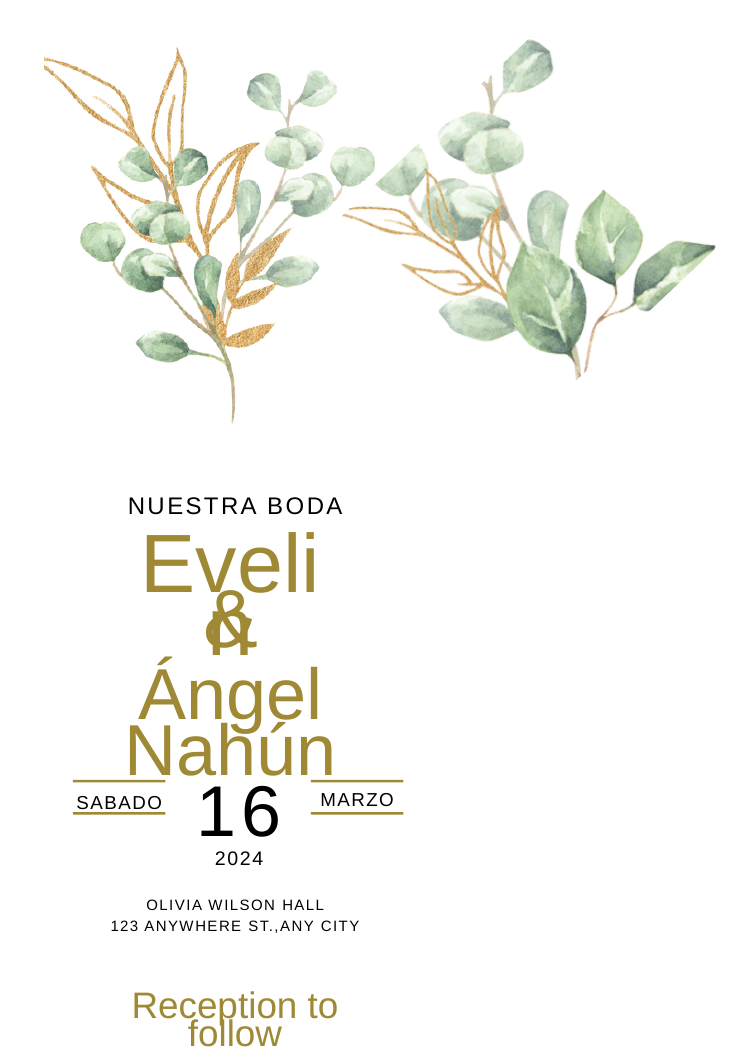

NUESTRA BODA
Evelin
&
Ángel Nahún
16

MARZO
SABADO

2024
OLIVIA WILSON HALL
123 ANYWHERE ST.,ANY CITY
Reception to follow